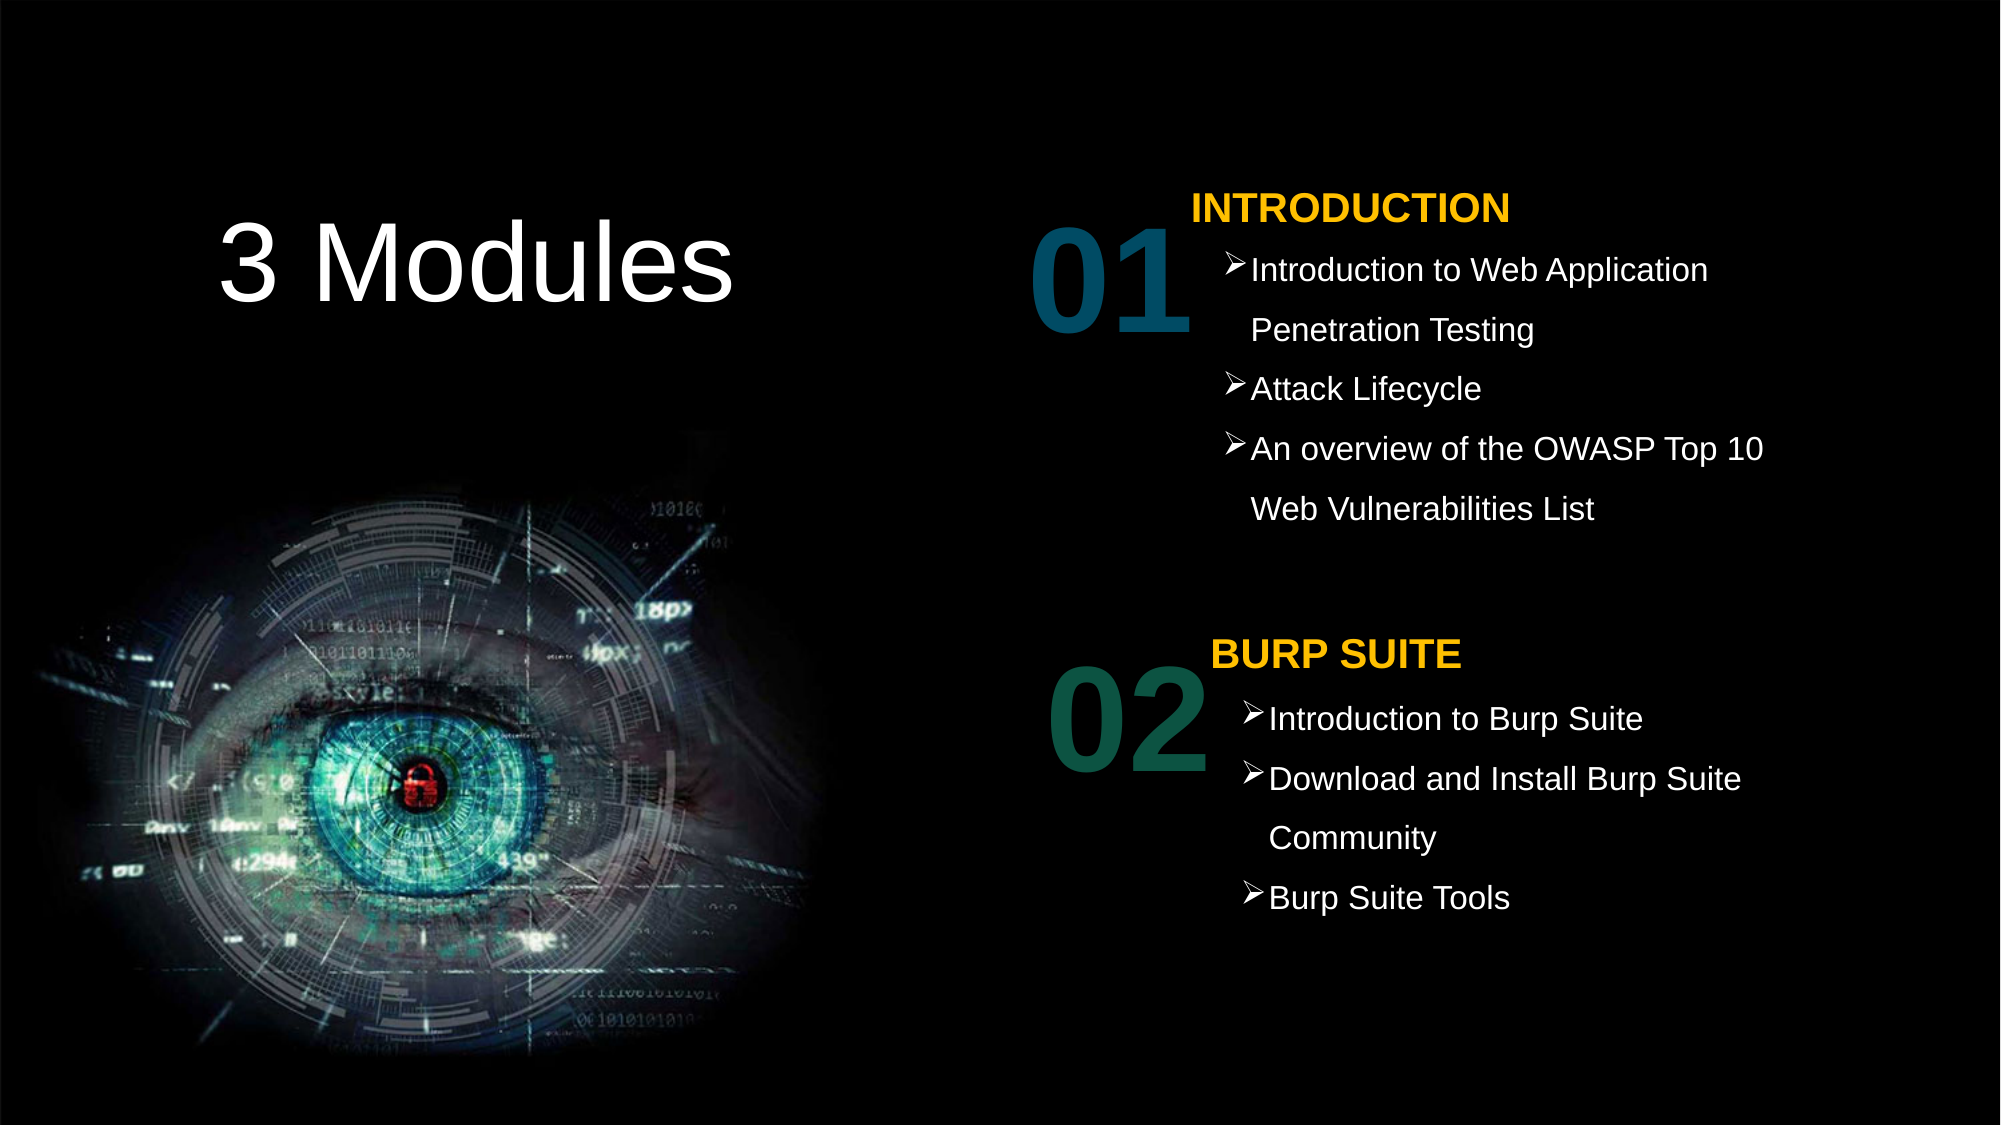

INTRODUCTION
01
3 Modules
Introduction to Web Application Penetration Testing
Attack Lifecycle
An overview of the OWASP Top 10 Web Vulnerabilities List
02
BURP SUITE
Introduction to Burp Suite
Download and Install Burp Suite Community
Burp Suite Tools